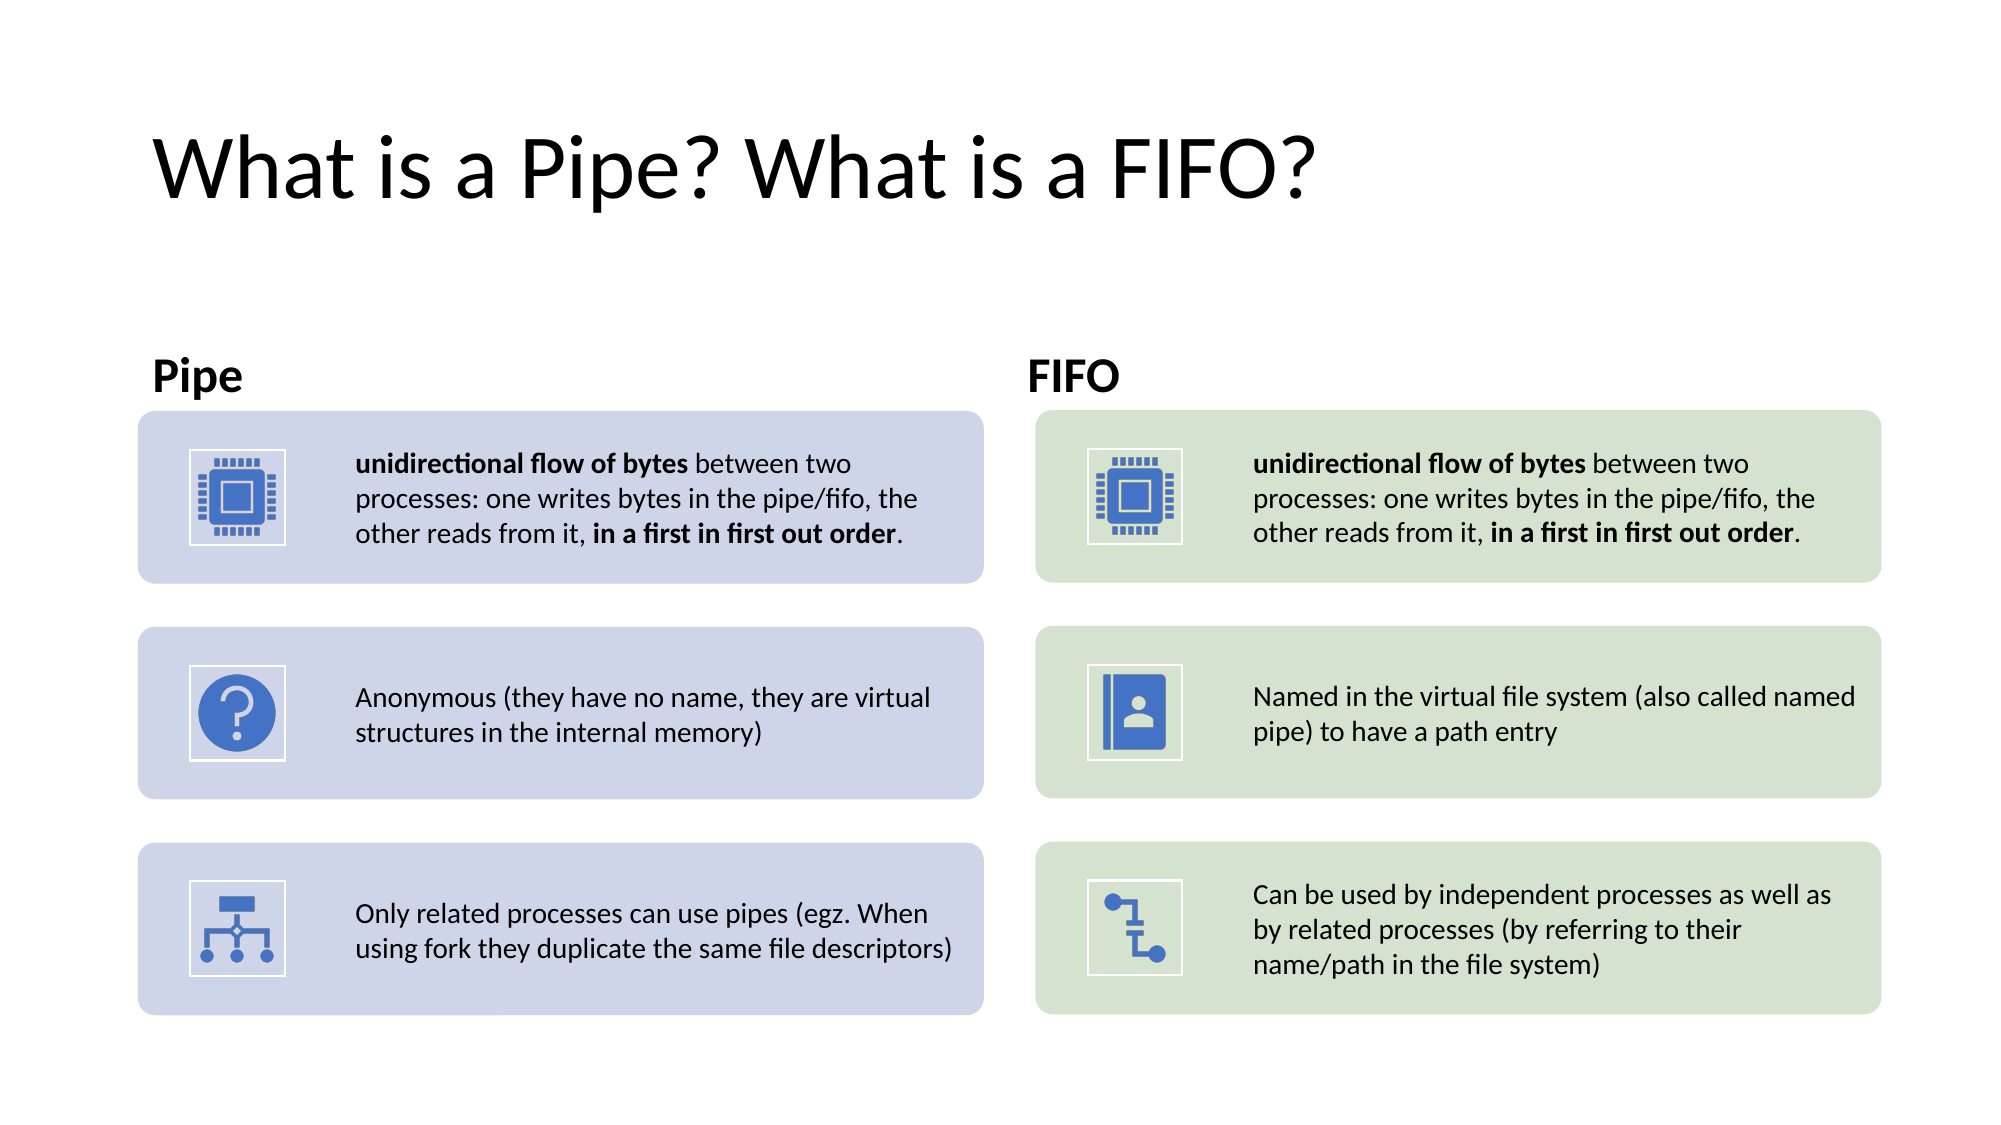

# What is a Pipe? What is a FIFO?
Pipe
FIFO
unidirectional flow of bytes between two processes: one writes bytes in the pipe/fifo, the other reads from it, in a first in first out order.
Named in the virtual file system (also called named pipe) to have a path entry
Can be used by independent processes as well as by related processes (by referring to their name/path in the file system)
unidirectional flow of bytes between two processes: one writes bytes in the pipe/fifo, the other reads from it, in a first in first out order.
Anonymous (they have no name, they are virtual structures in the internal memory)
Only related processes can use pipes (egz. When using fork they duplicate the same file descriptors)